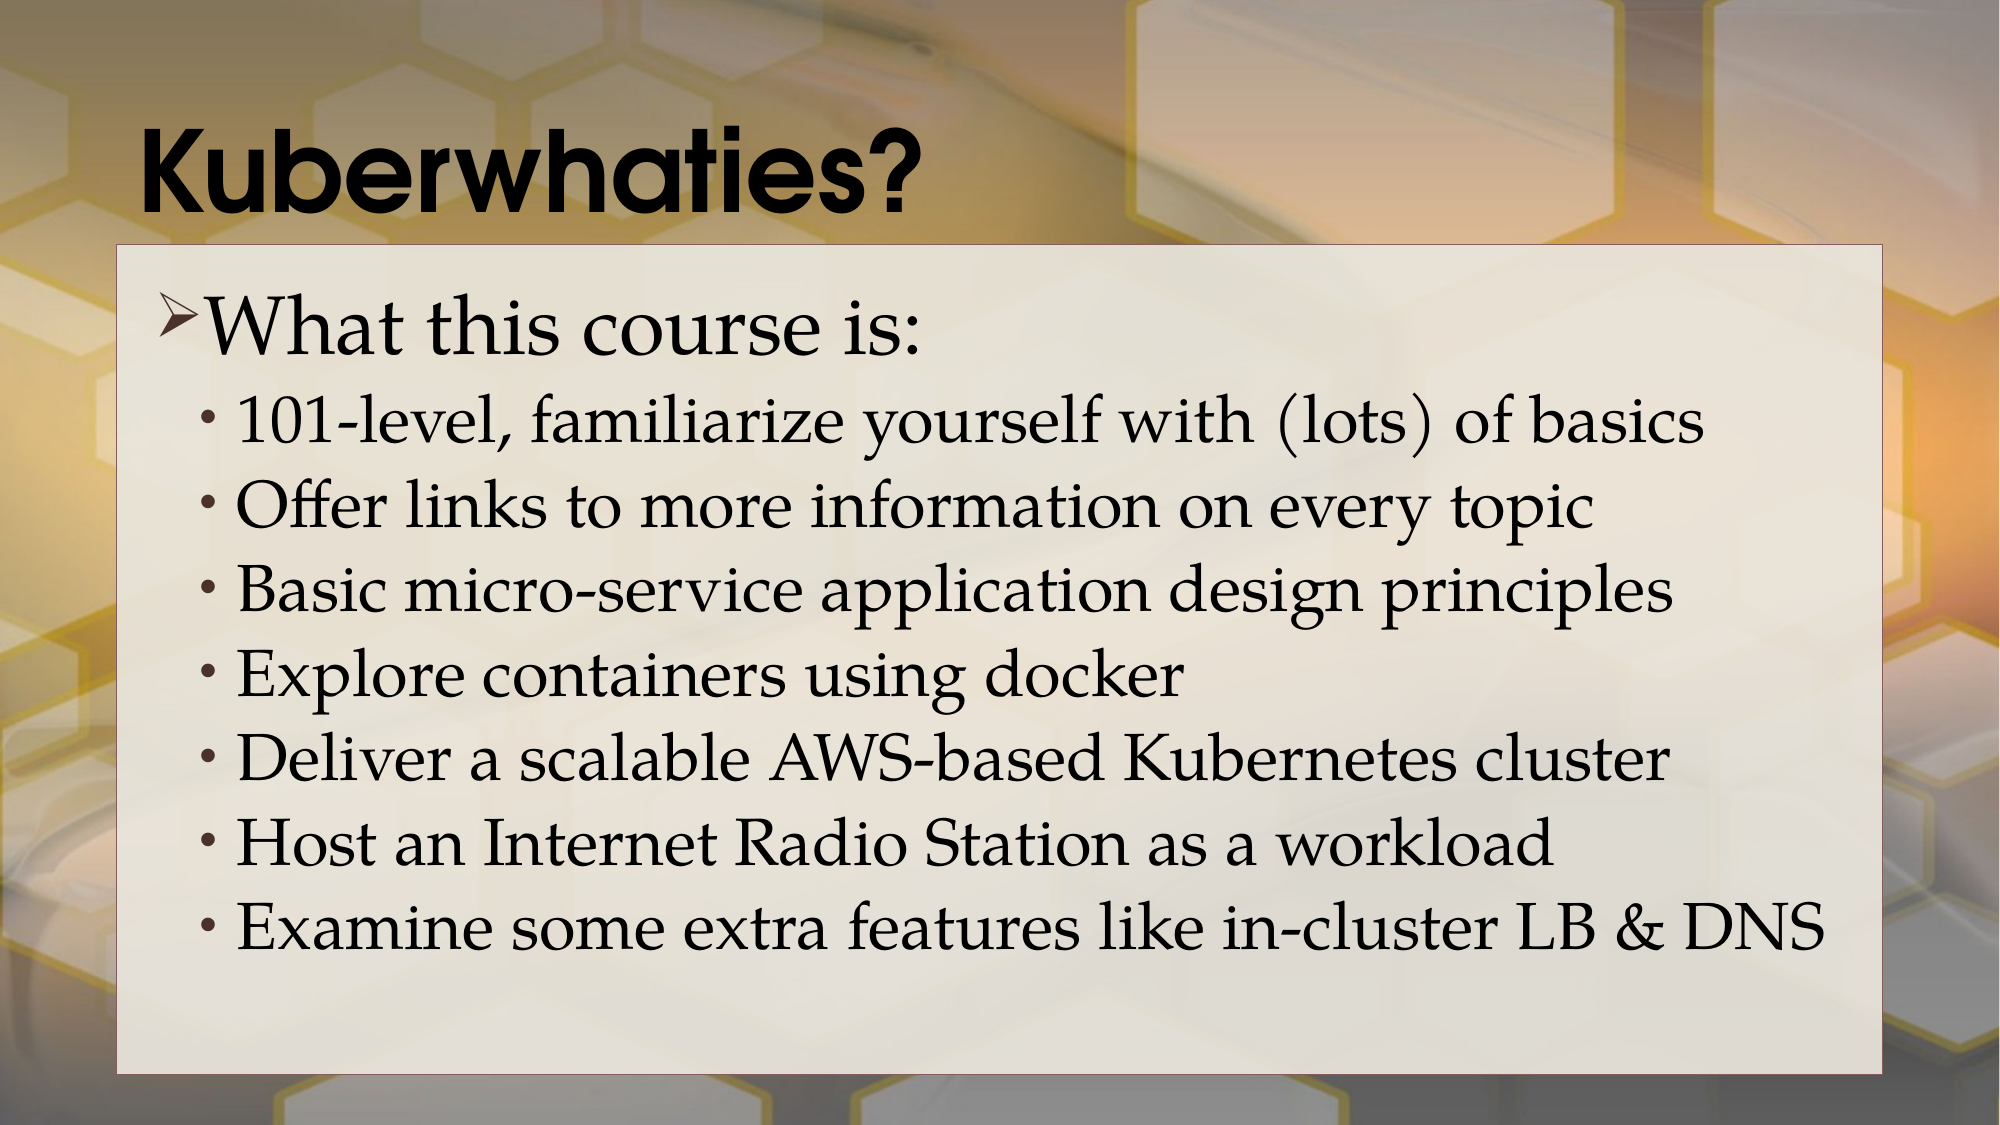

# Kuberwhaties?
What this course is:
101-level, familiarize yourself with (lots) of basics
Offer links to more information on every topic
Basic micro-service application design principles
Explore containers using docker
Deliver a scalable AWS-based Kubernetes cluster
Host an Internet Radio Station as a workload
Examine some extra features like in-cluster LB & DNS